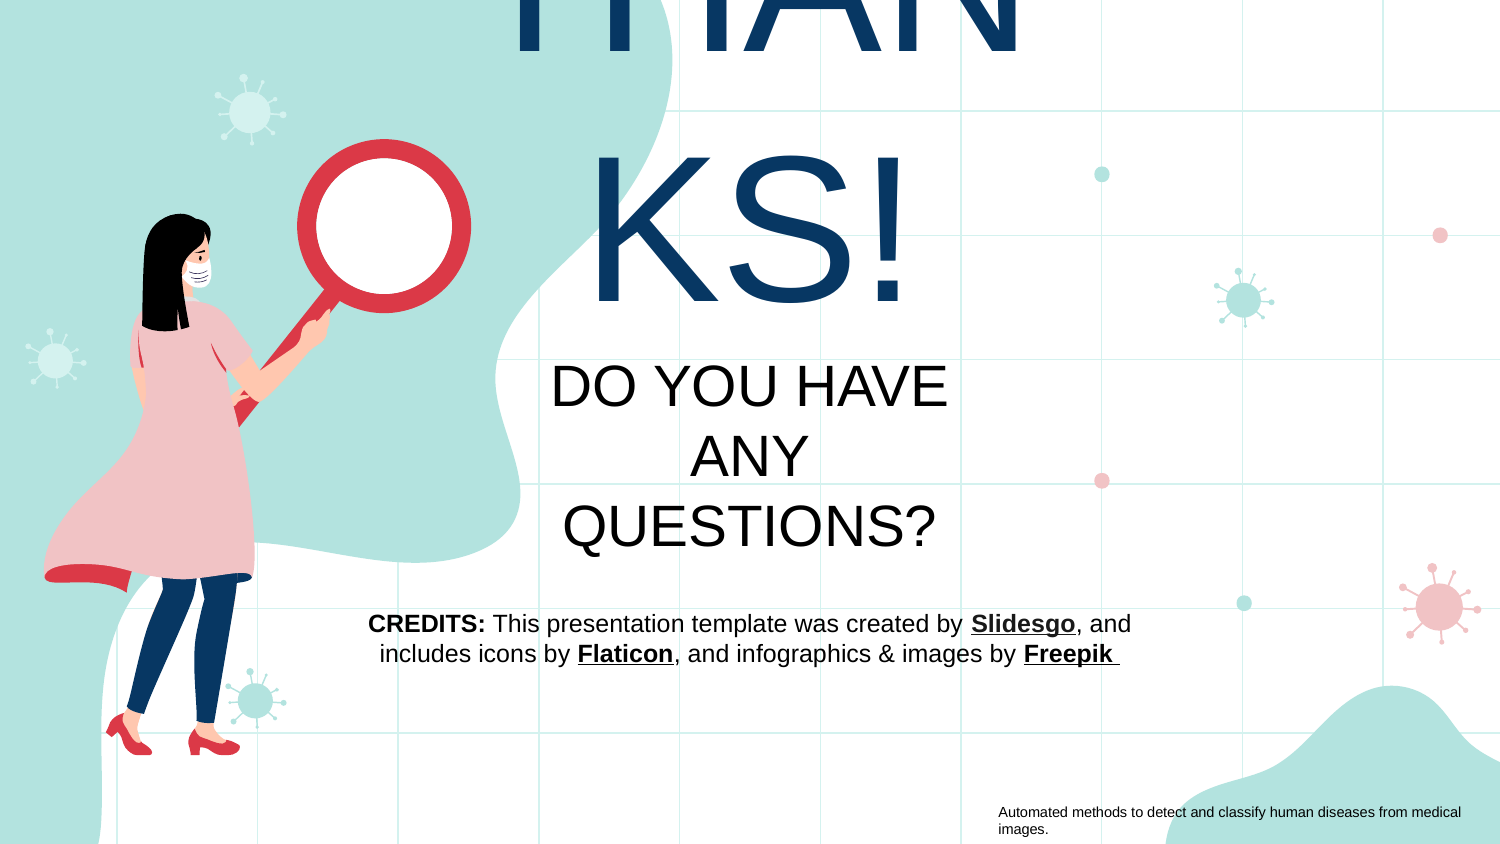

# THANKS!

DO YOU HAVE ANY QUESTIONS?

Automated methods to detect and classify human diseases from medical images.